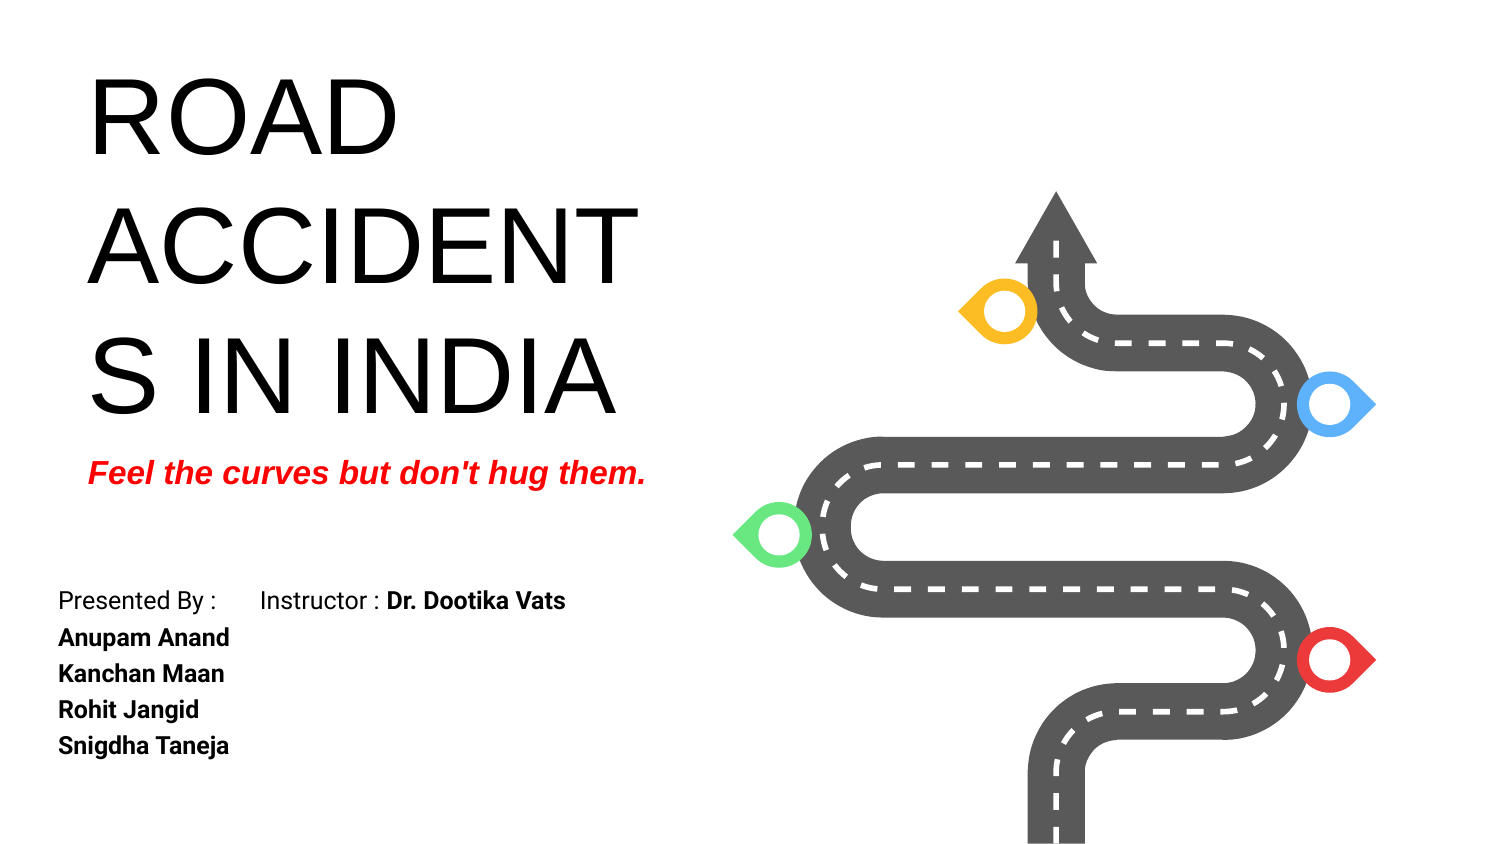

# ROAD ACCIDENTS IN INDIA

Feel the curves but don't hug them.

Presented By :       Instructor : Dr. Dootika Vats
Anupam Anand
Kanchan Maan
Rohit Jangid
Snigdha Taneja